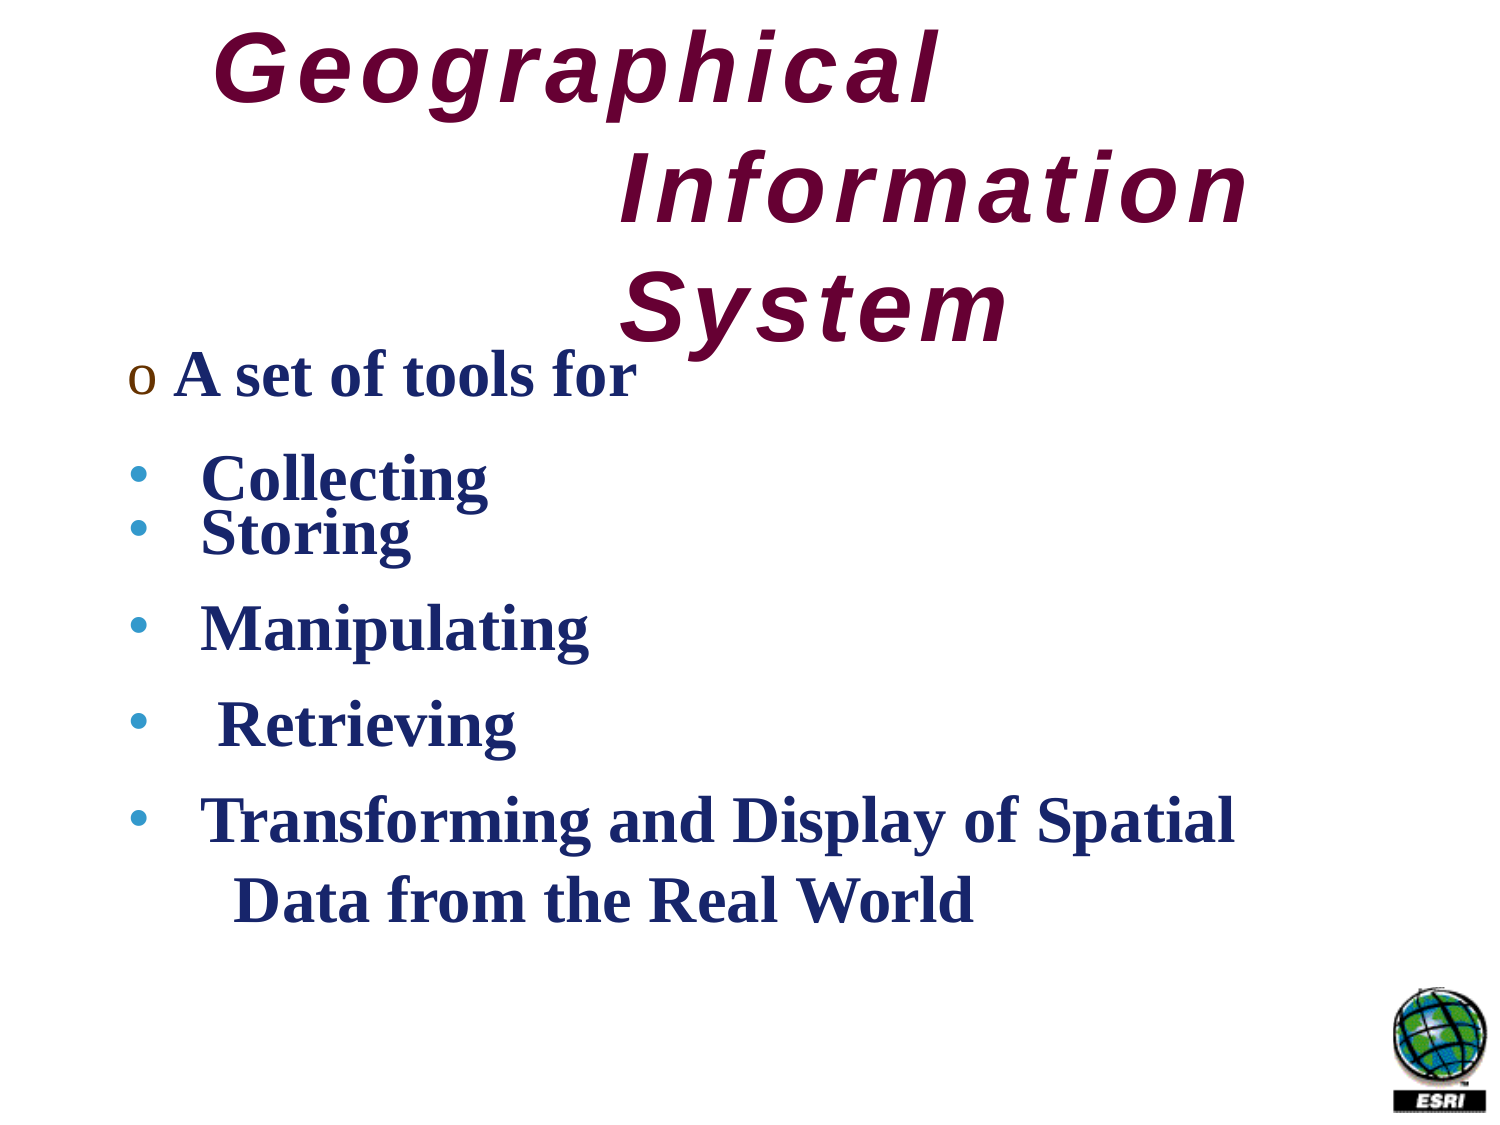

# Geographical	Information  System
o A set of tools for
 Collecting
•
•
•
•
Storing  Manipulating  Retrieving
Transforming and Display of Spatial    Data from the Real World